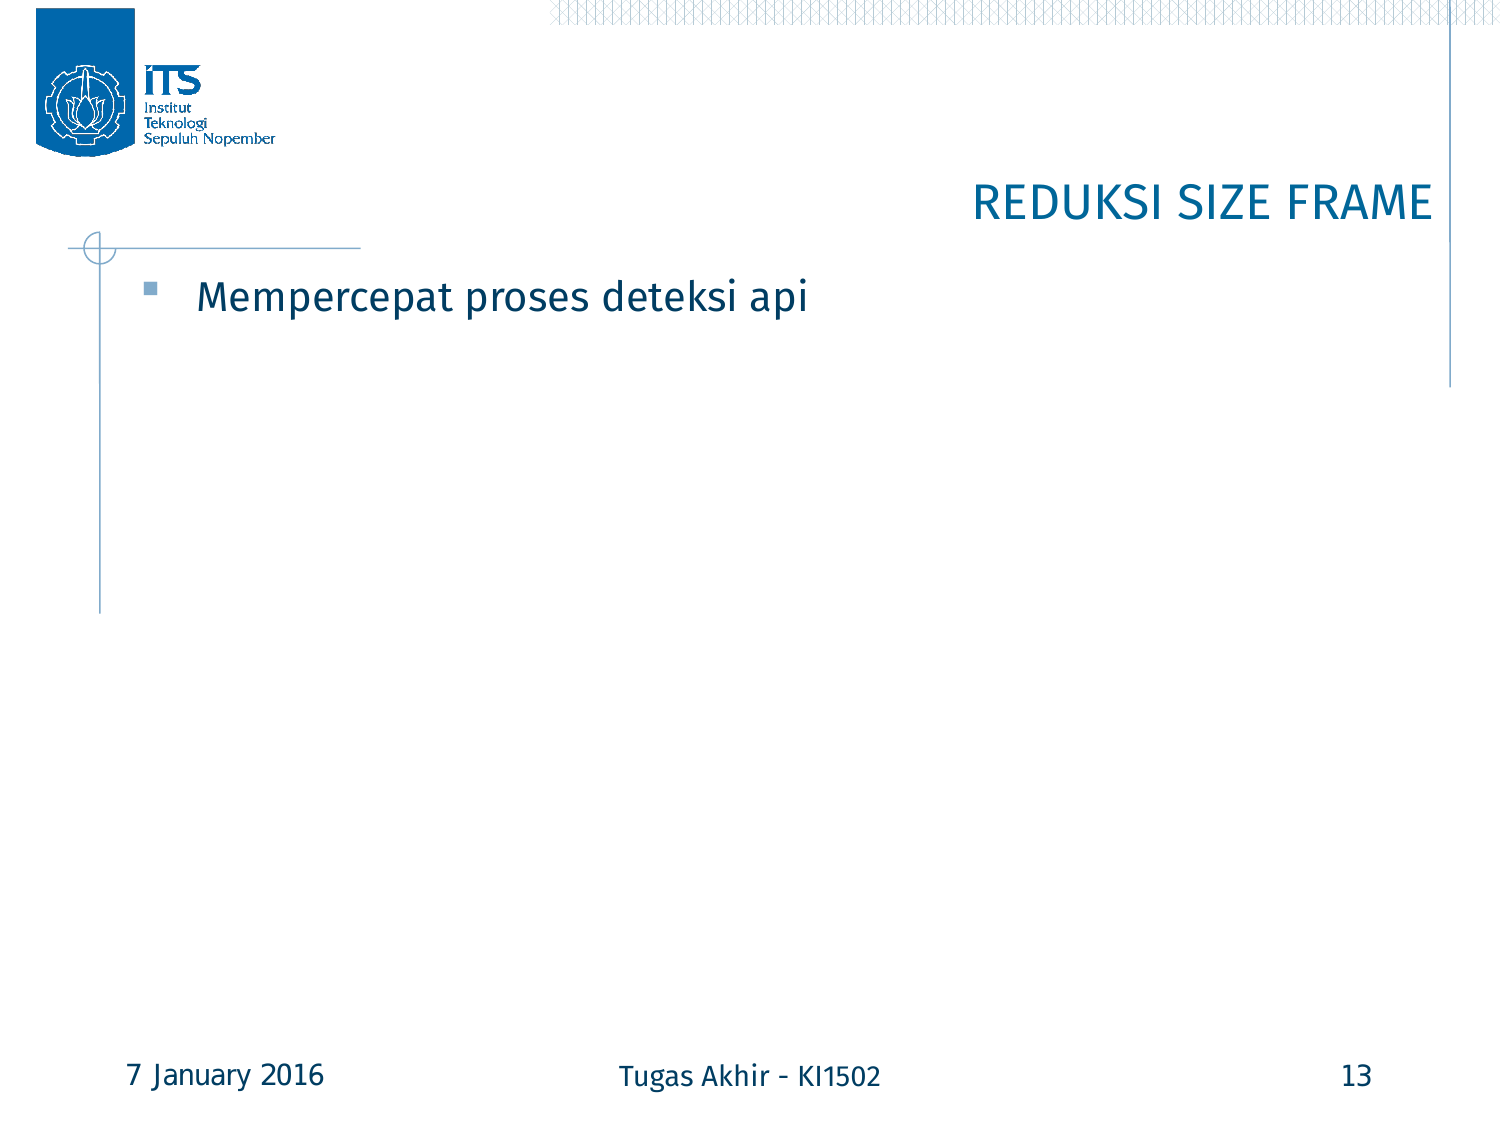

# REDUKSI SIZE FRAME
Mempercepat proses deteksi api
7 January 2016
Tugas Akhir - KI1502
13